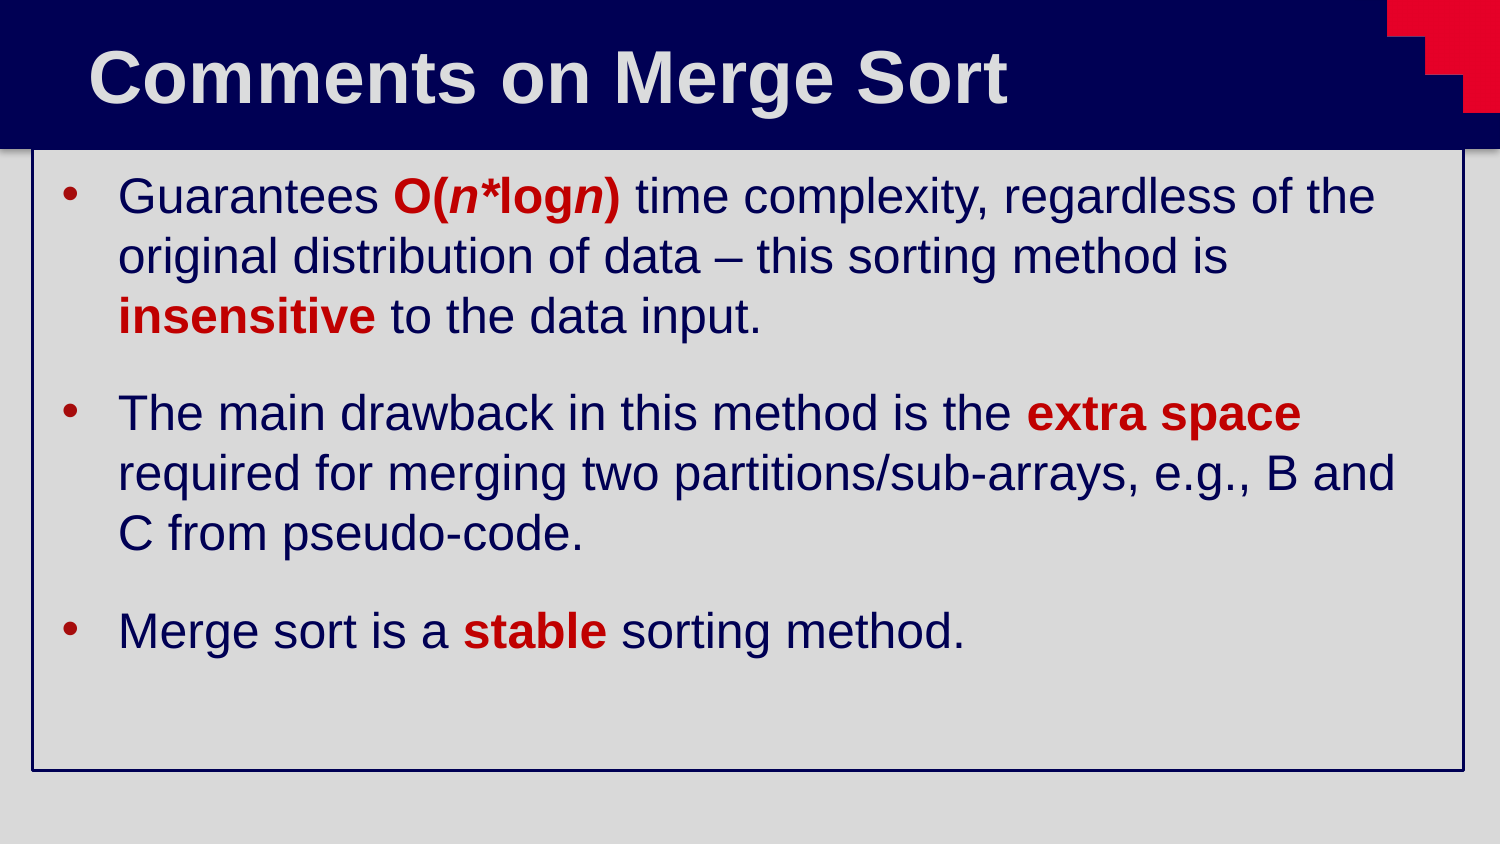

# Comments on Merge Sort
Guarantees O(n*logn) time complexity, regardless of the original distribution of data – this sorting method is insensitive to the data input.
The main drawback in this method is the extra space required for merging two partitions/sub-arrays, e.g., B and C from pseudo-code.
Merge sort is a stable sorting method.